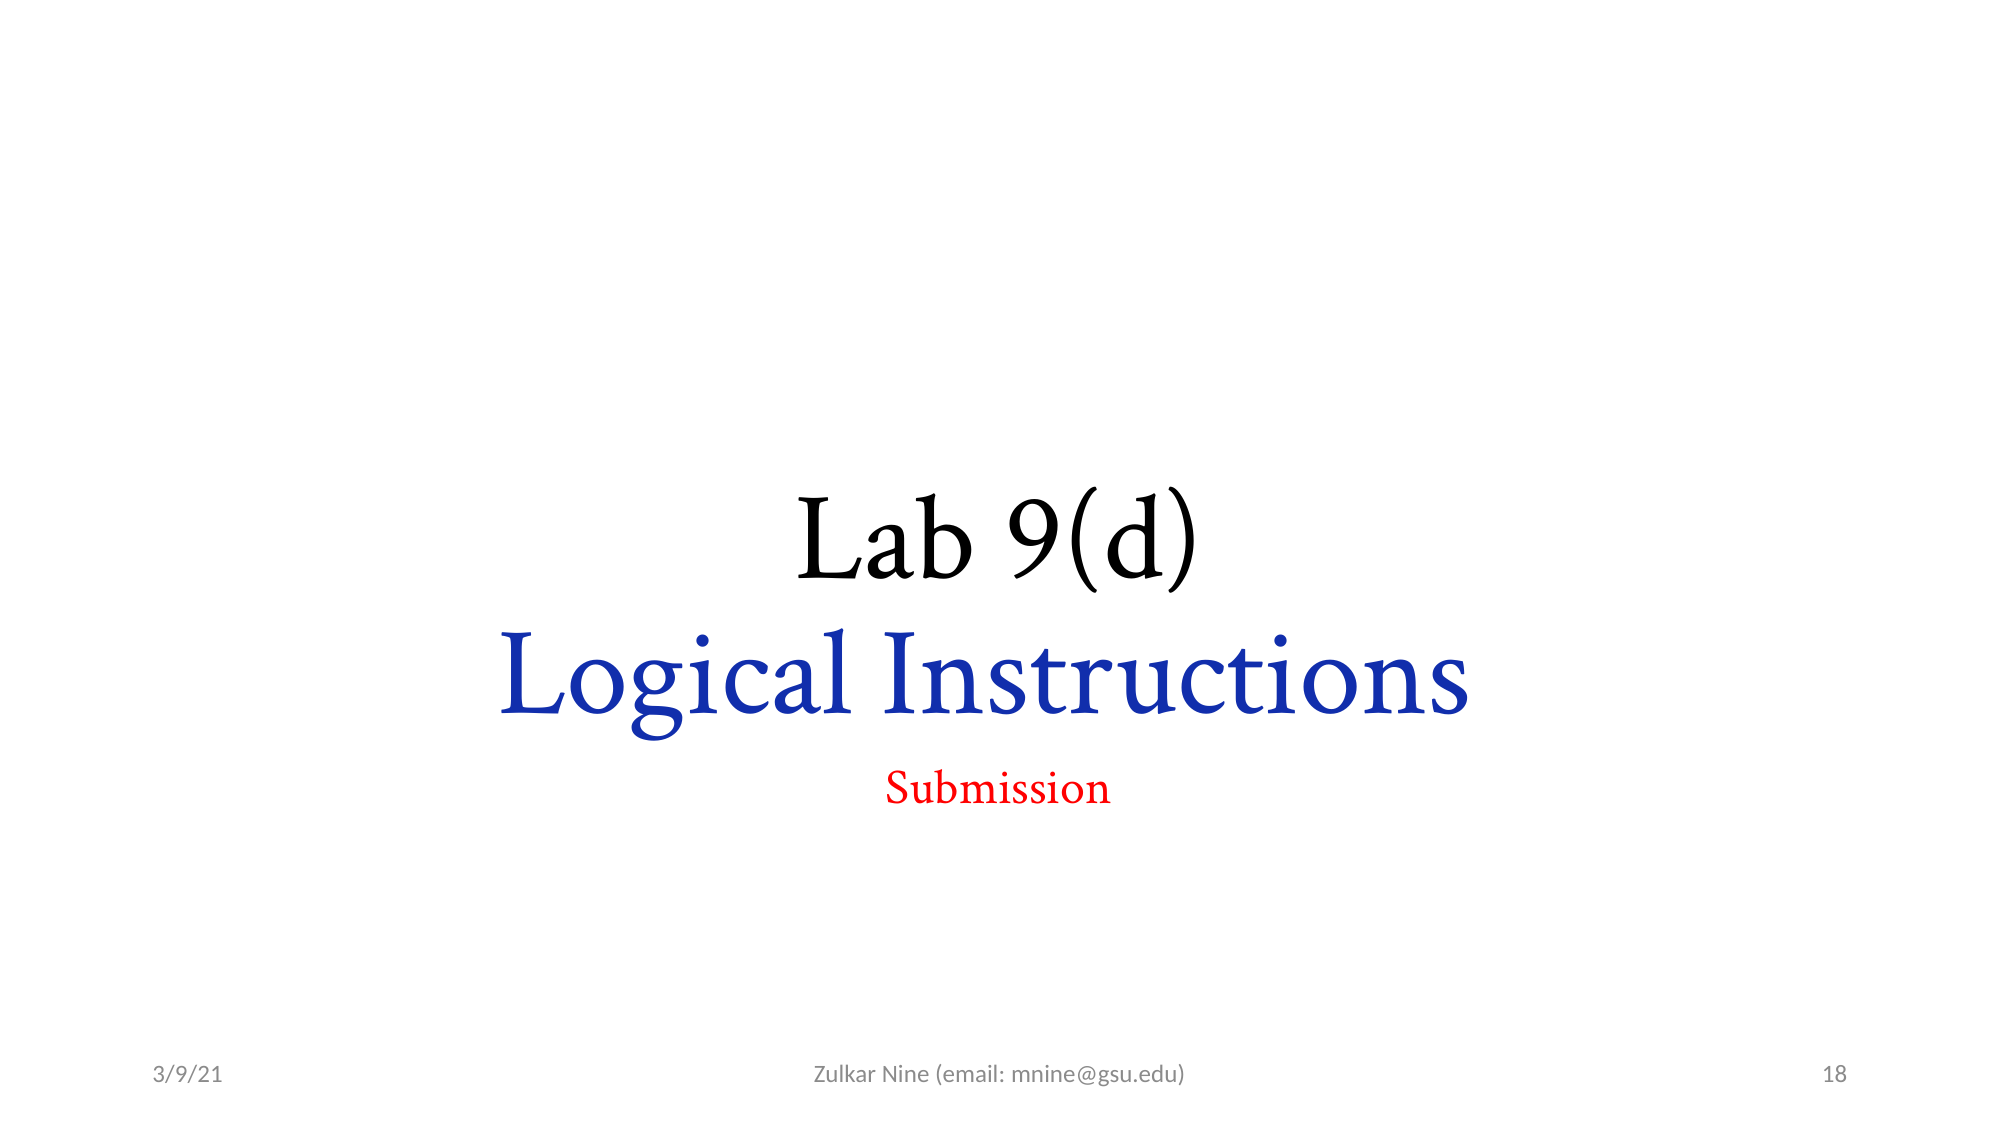

# Lab 9(d) Logical Instructions
Submission
3/9/21
Zulkar Nine (email: mnine@gsu.edu)
18